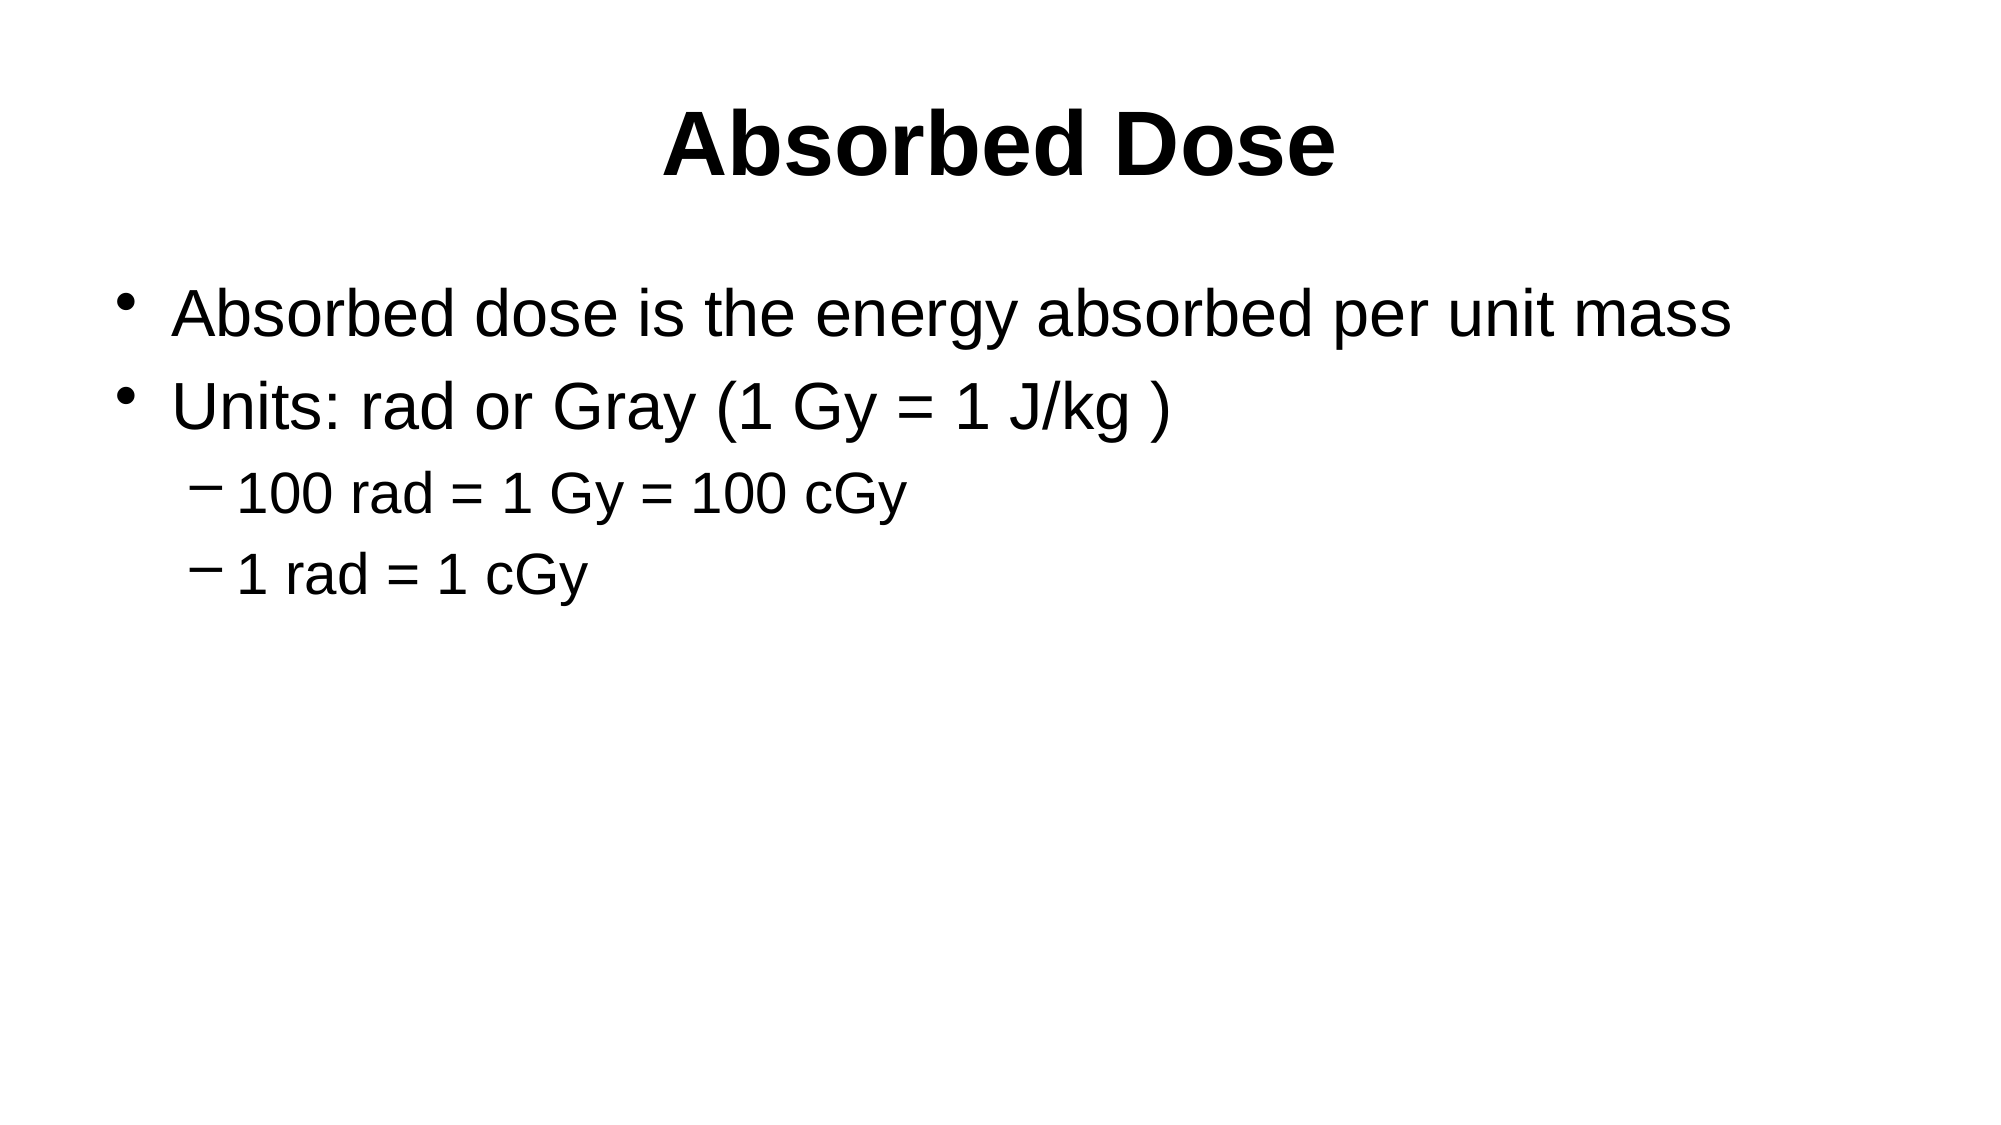

# Absorbed Dose
Absorbed dose is the energy absorbed per unit mass
Units: rad or Gray (1 Gy = 1 J/kg )
100 rad = 1 Gy = 100 cGy
1 rad = 1 cGy